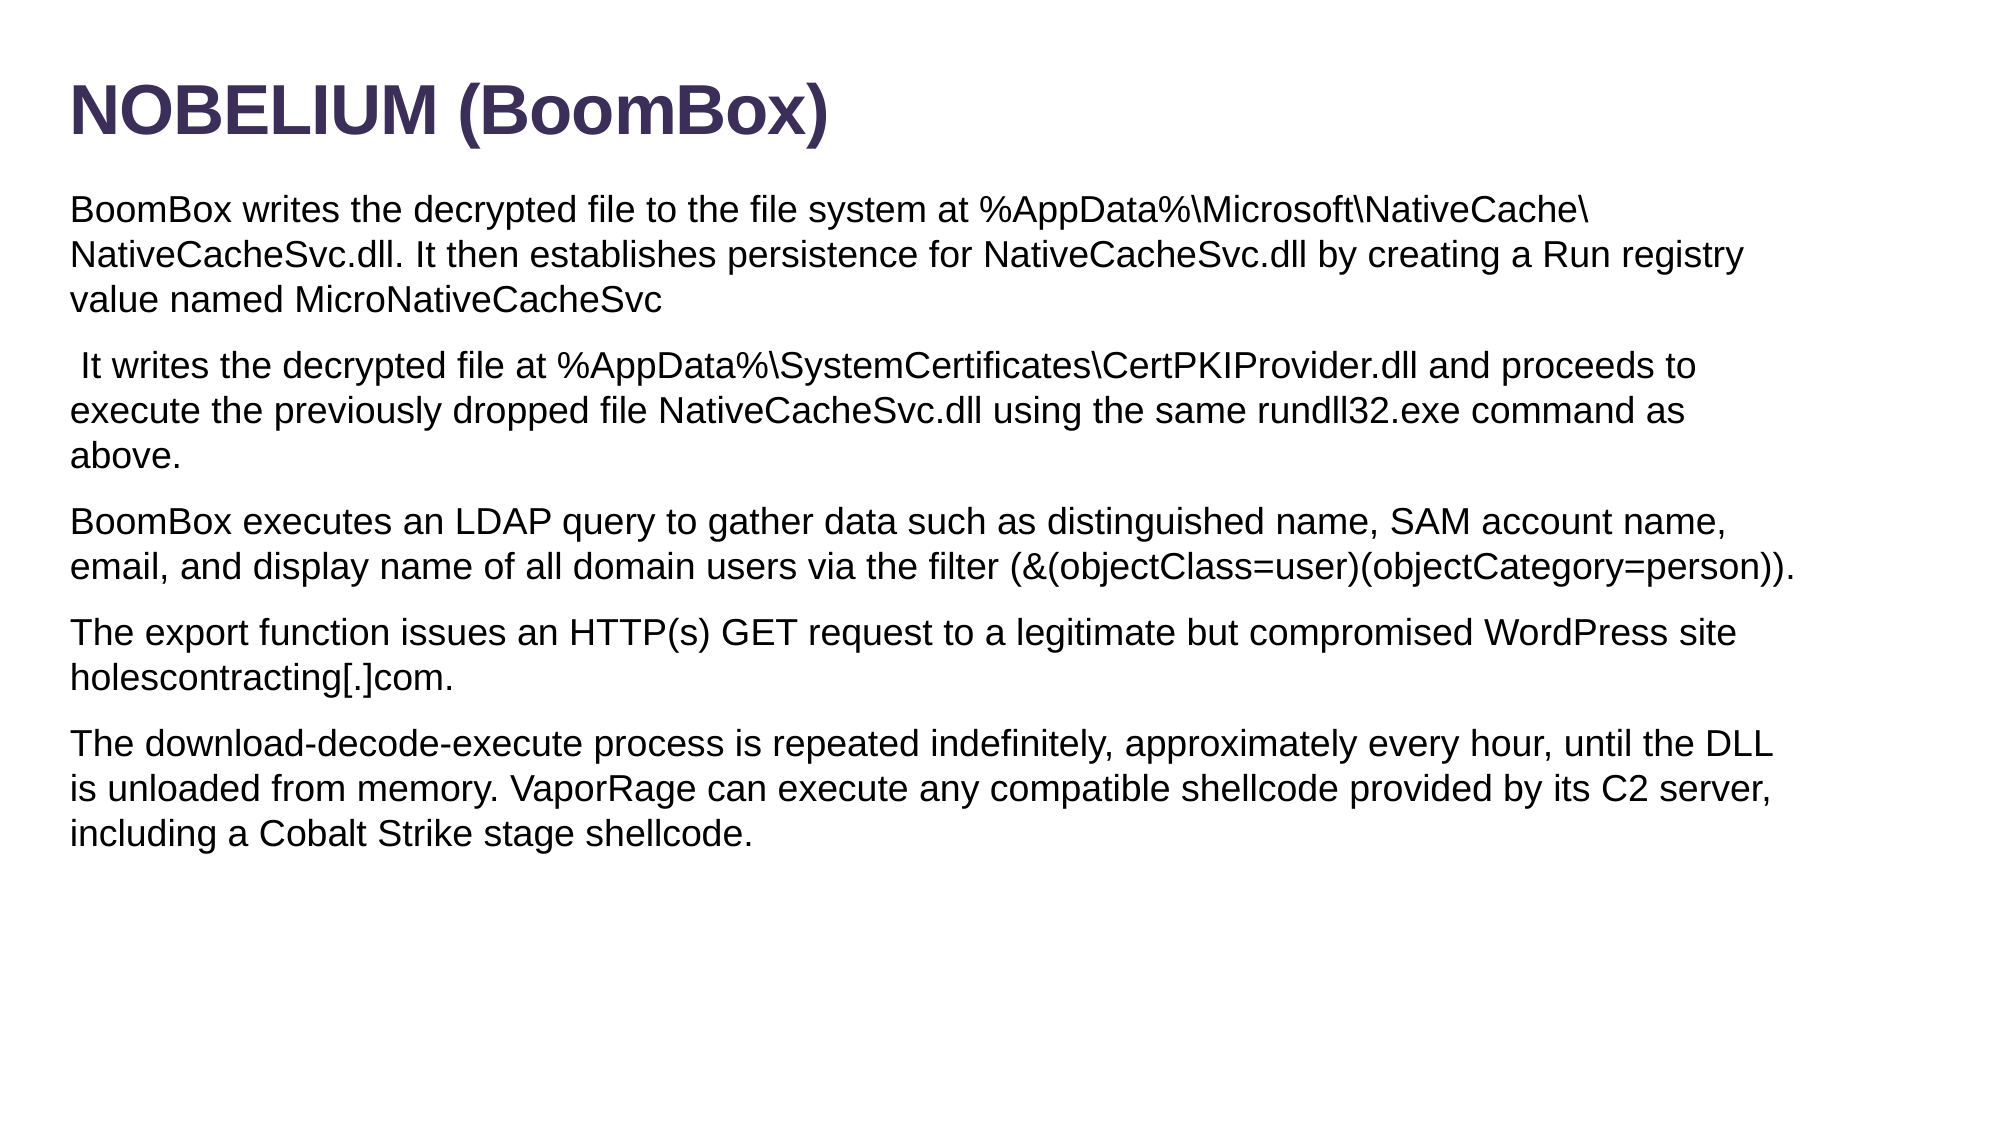

# NOBELIUM (BoomBox)
BoomBox writes the decrypted file to the file system at %AppData%\Microsoft\NativeCache\NativeCacheSvc.dll. It then establishes persistence for NativeCacheSvc.dll by creating a Run registry value named MicroNativeCacheSvc
 It writes the decrypted file at %AppData%\SystemCertificates\CertPKIProvider.dll and proceeds to execute the previously dropped file NativeCacheSvc.dll using the same rundll32.exe command as above.
BoomBox executes an LDAP query to gather data such as distinguished name, SAM account name, email, and display name of all domain users via the filter (&(objectClass=user)(objectCategory=person)).
The export function issues an HTTP(s) GET request to a legitimate but compromised WordPress site holescontracting[.]com.
The download-decode-execute process is repeated indefinitely, approximately every hour, until the DLL is unloaded from memory. VaporRage can execute any compatible shellcode provided by its C2 server, including a Cobalt Strike stage shellcode.